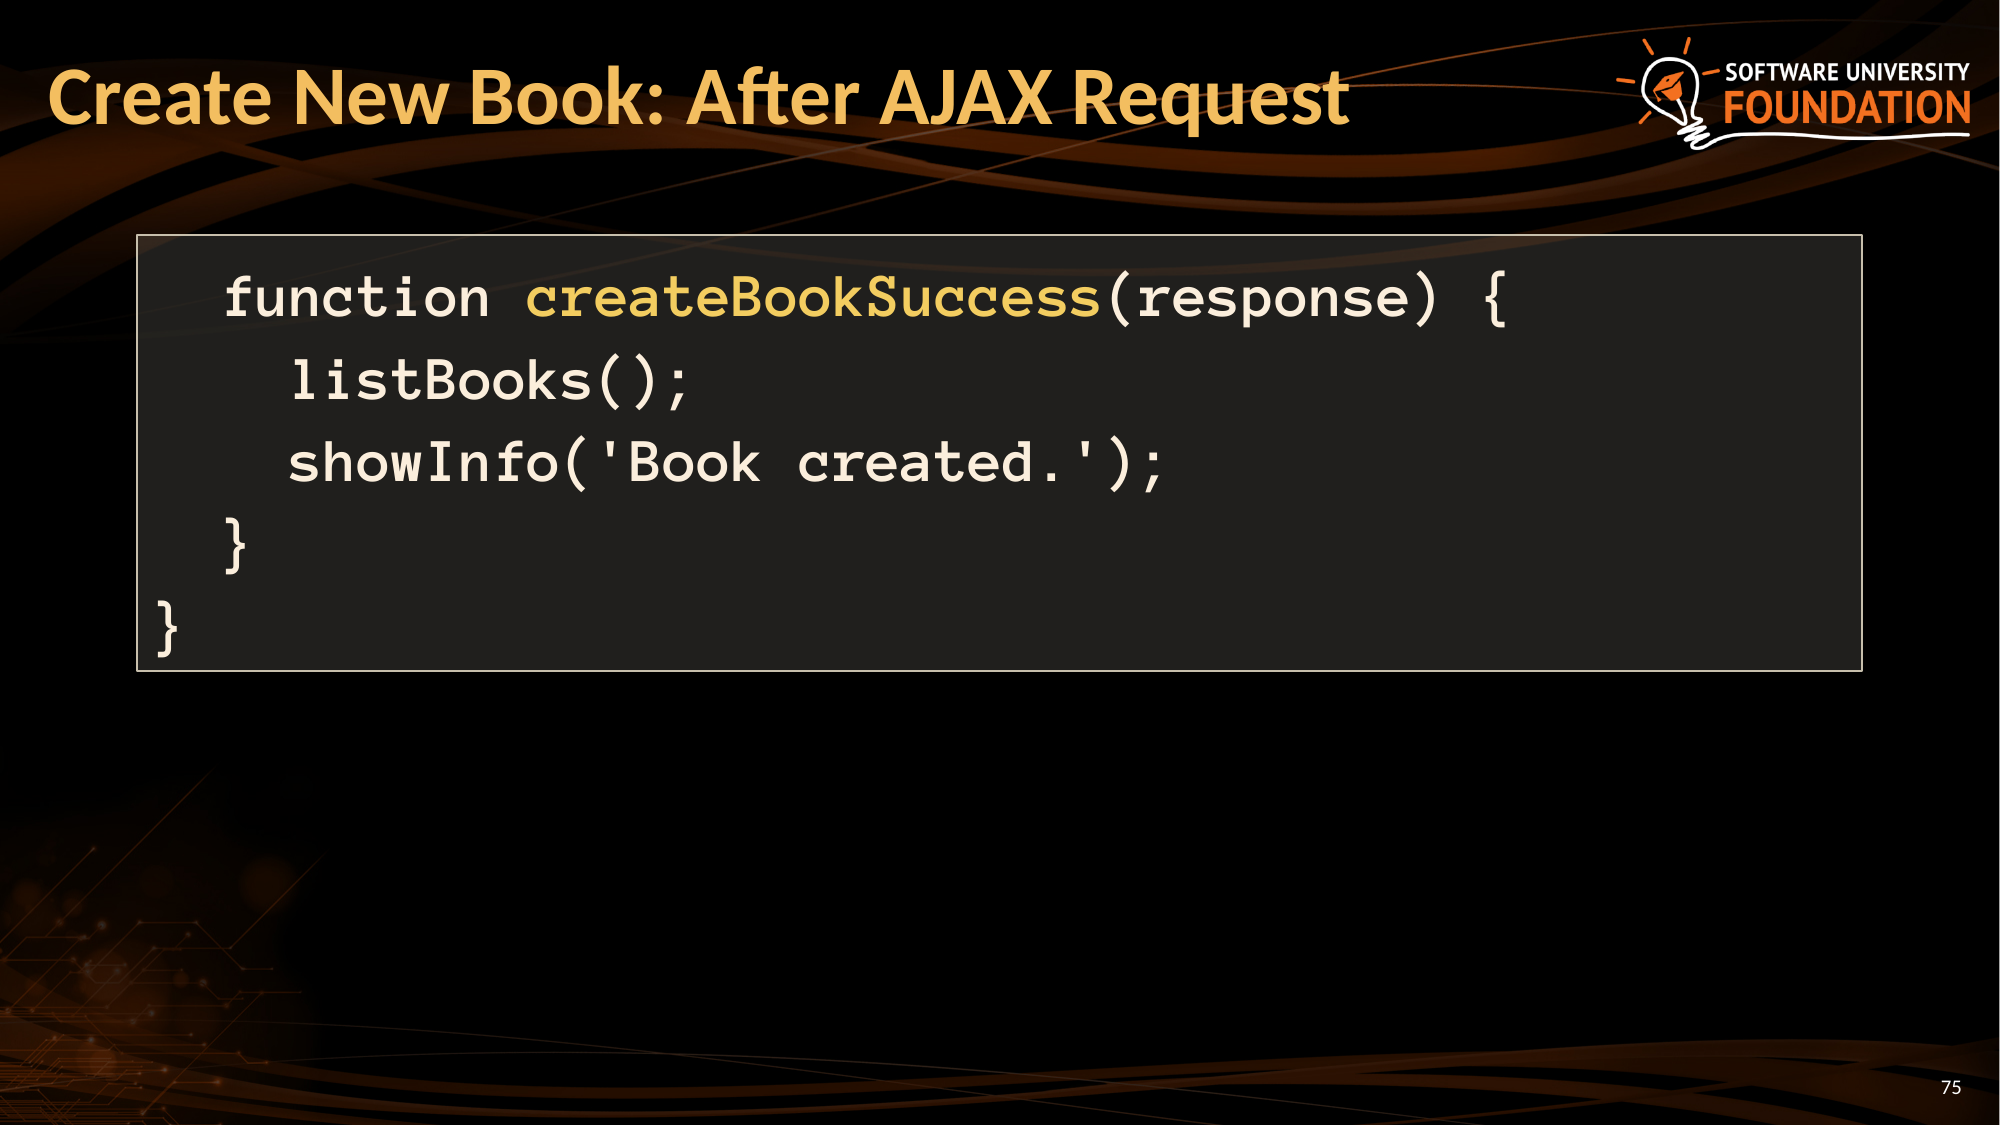

# Create New Book: After AJAX Request
  function createBookSuccess(response) {
    listBooks();
    showInfo('Book created.');
  }
}
75